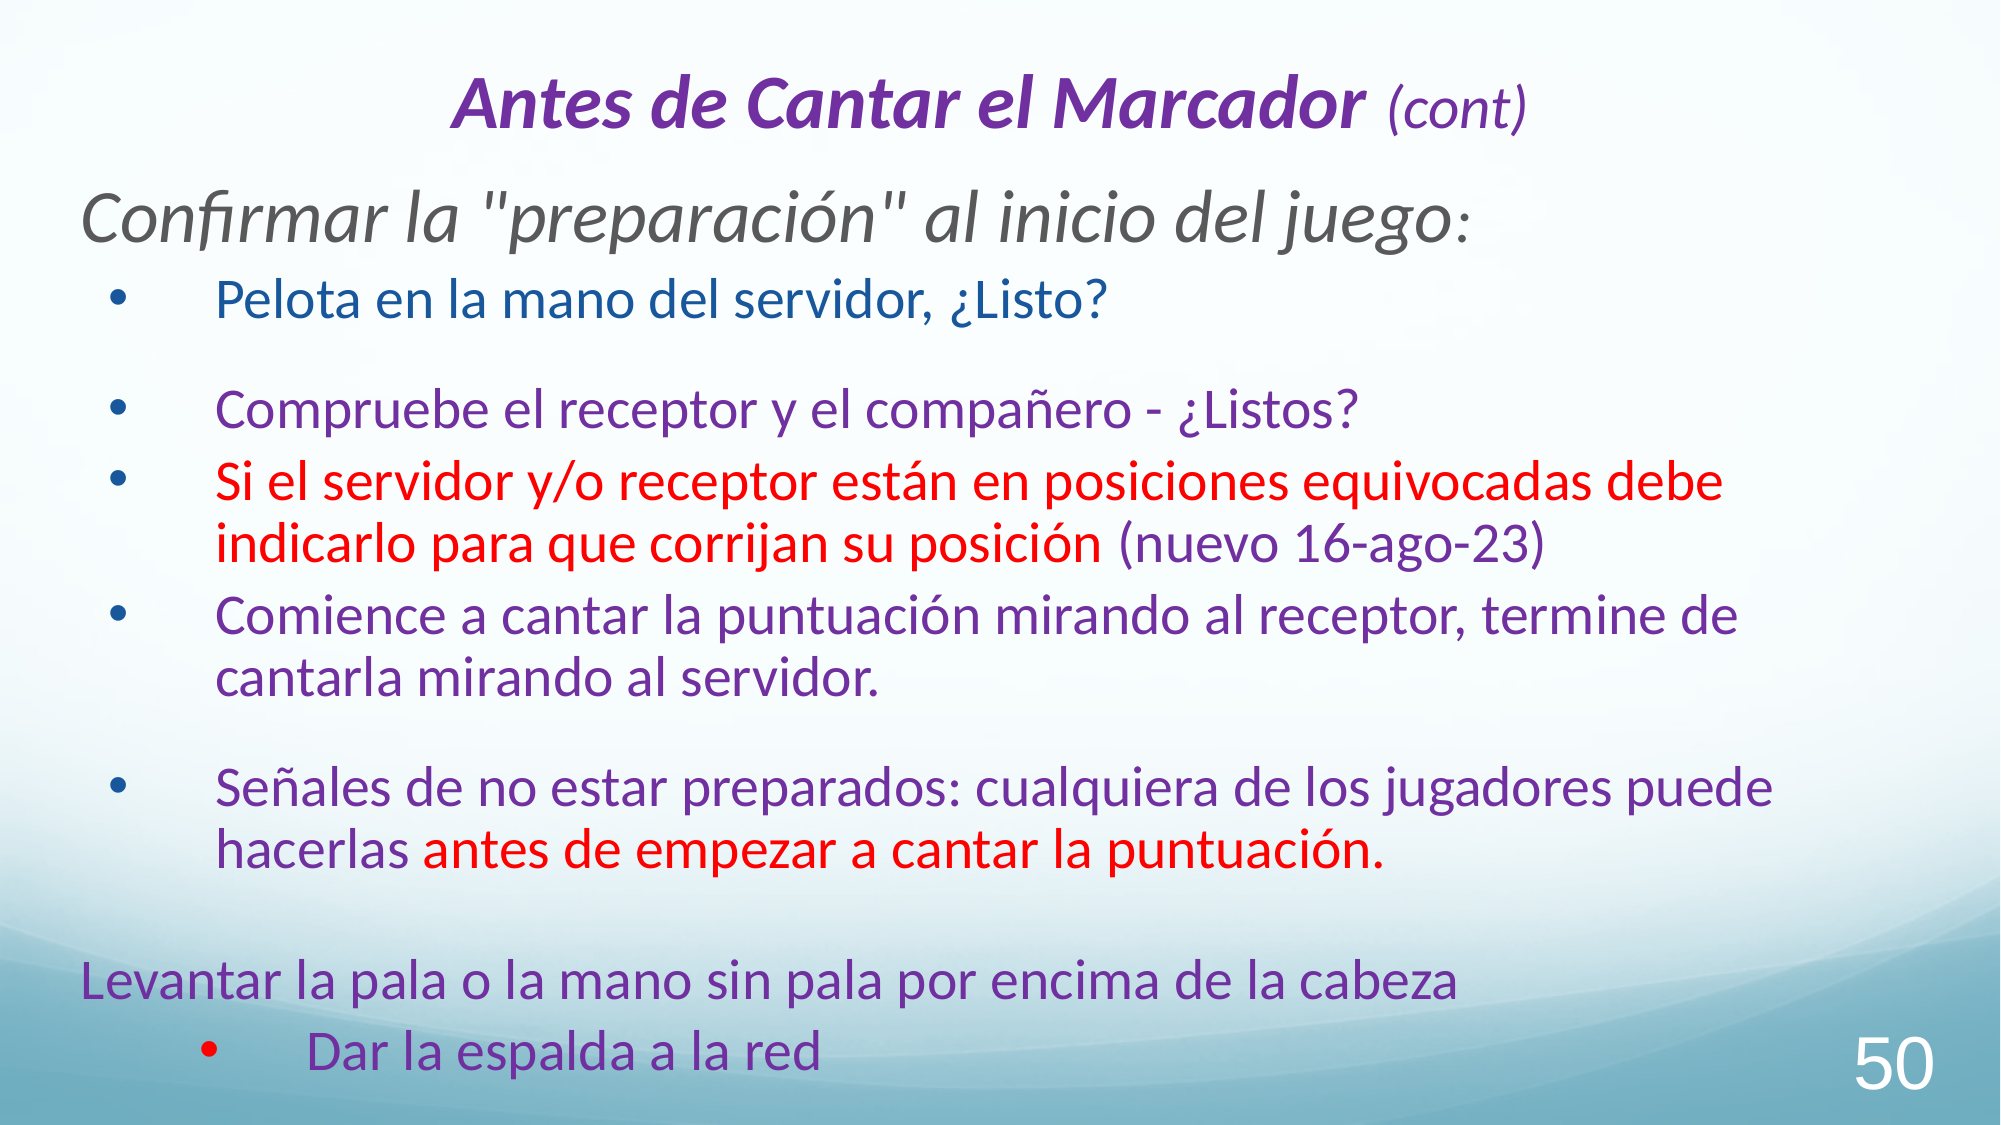

Antes de Cantar el Marcador (cont)
Confirmar la "preparación" al inicio del juego:
Pelota en la mano del servidor, ¿Listo?

Compruebe el receptor y el compañero - ¿Listos?
Si el servidor y/o receptor están en posiciones equivocadas debe indicarlo para que corrijan su posición (nuevo 16-ago-23)
Comience a cantar la puntuación mirando al receptor, termine de cantarla mirando al servidor.

Señales de no estar preparados: cualquiera de los jugadores puede hacerlas antes de empezar a cantar la puntuación.

Levantar la pala o la mano sin pala por encima de la cabeza
Dar la espalda a la red
50